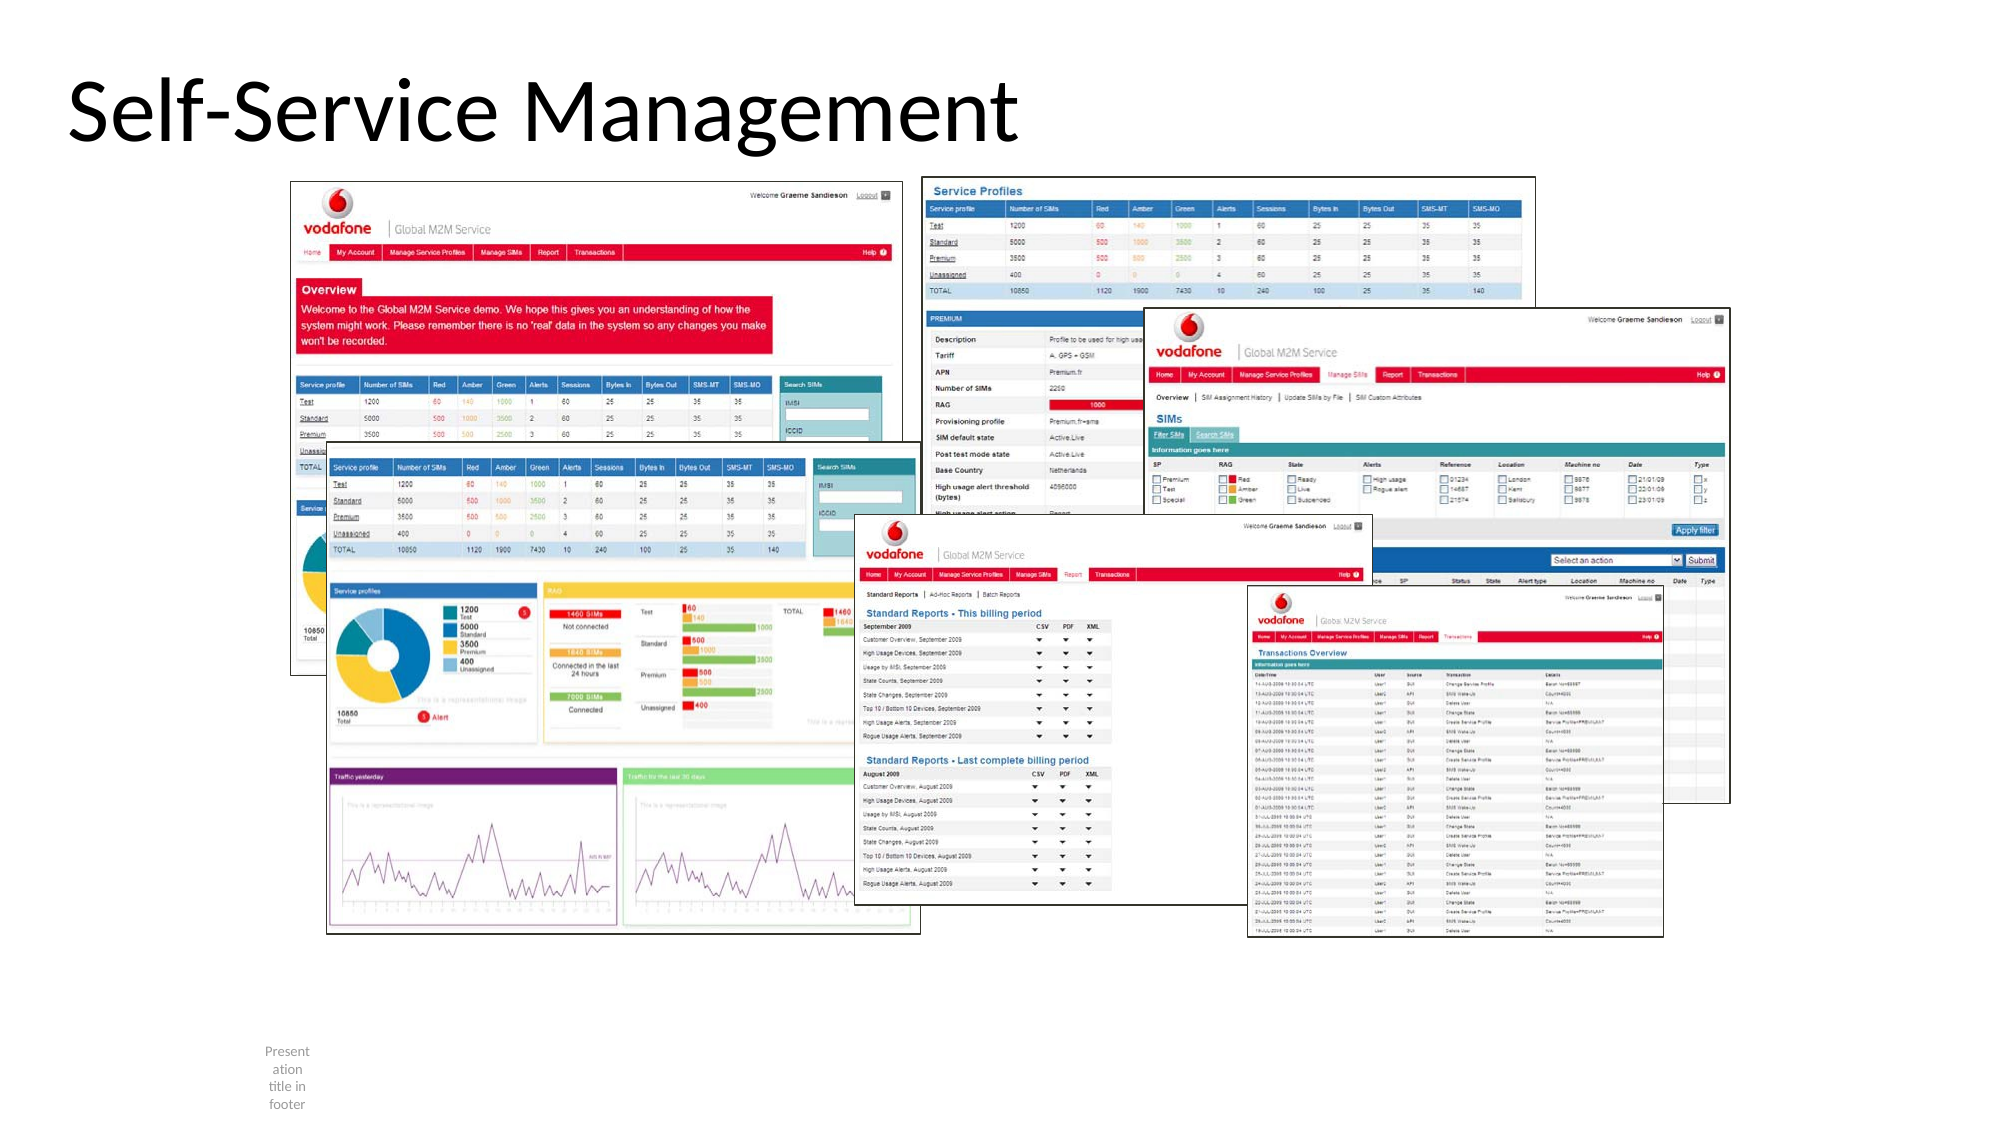

# Self-Service Management

Present ation
title in footer